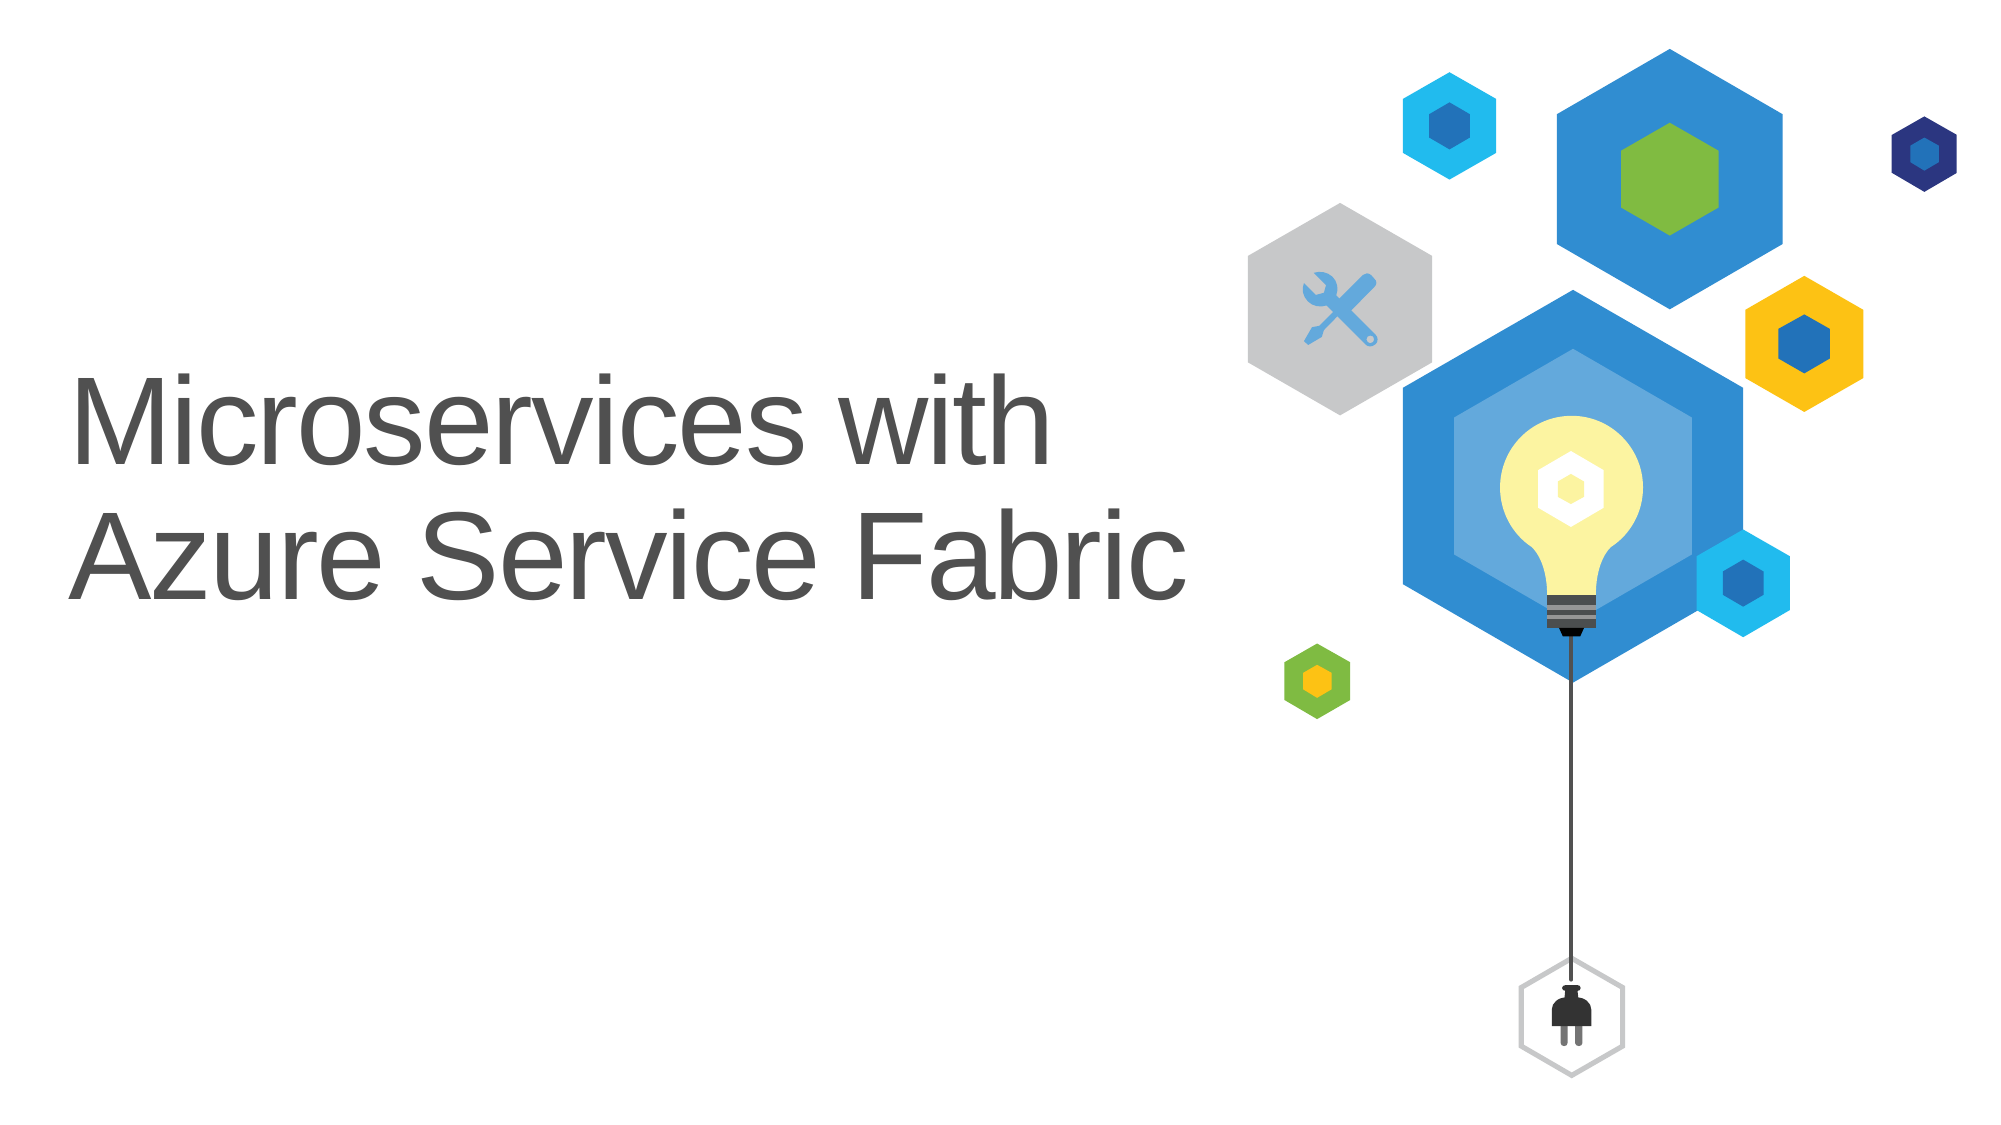

# Setting-up a Cluster in Azure
Microservices with
Azure Service Fabric